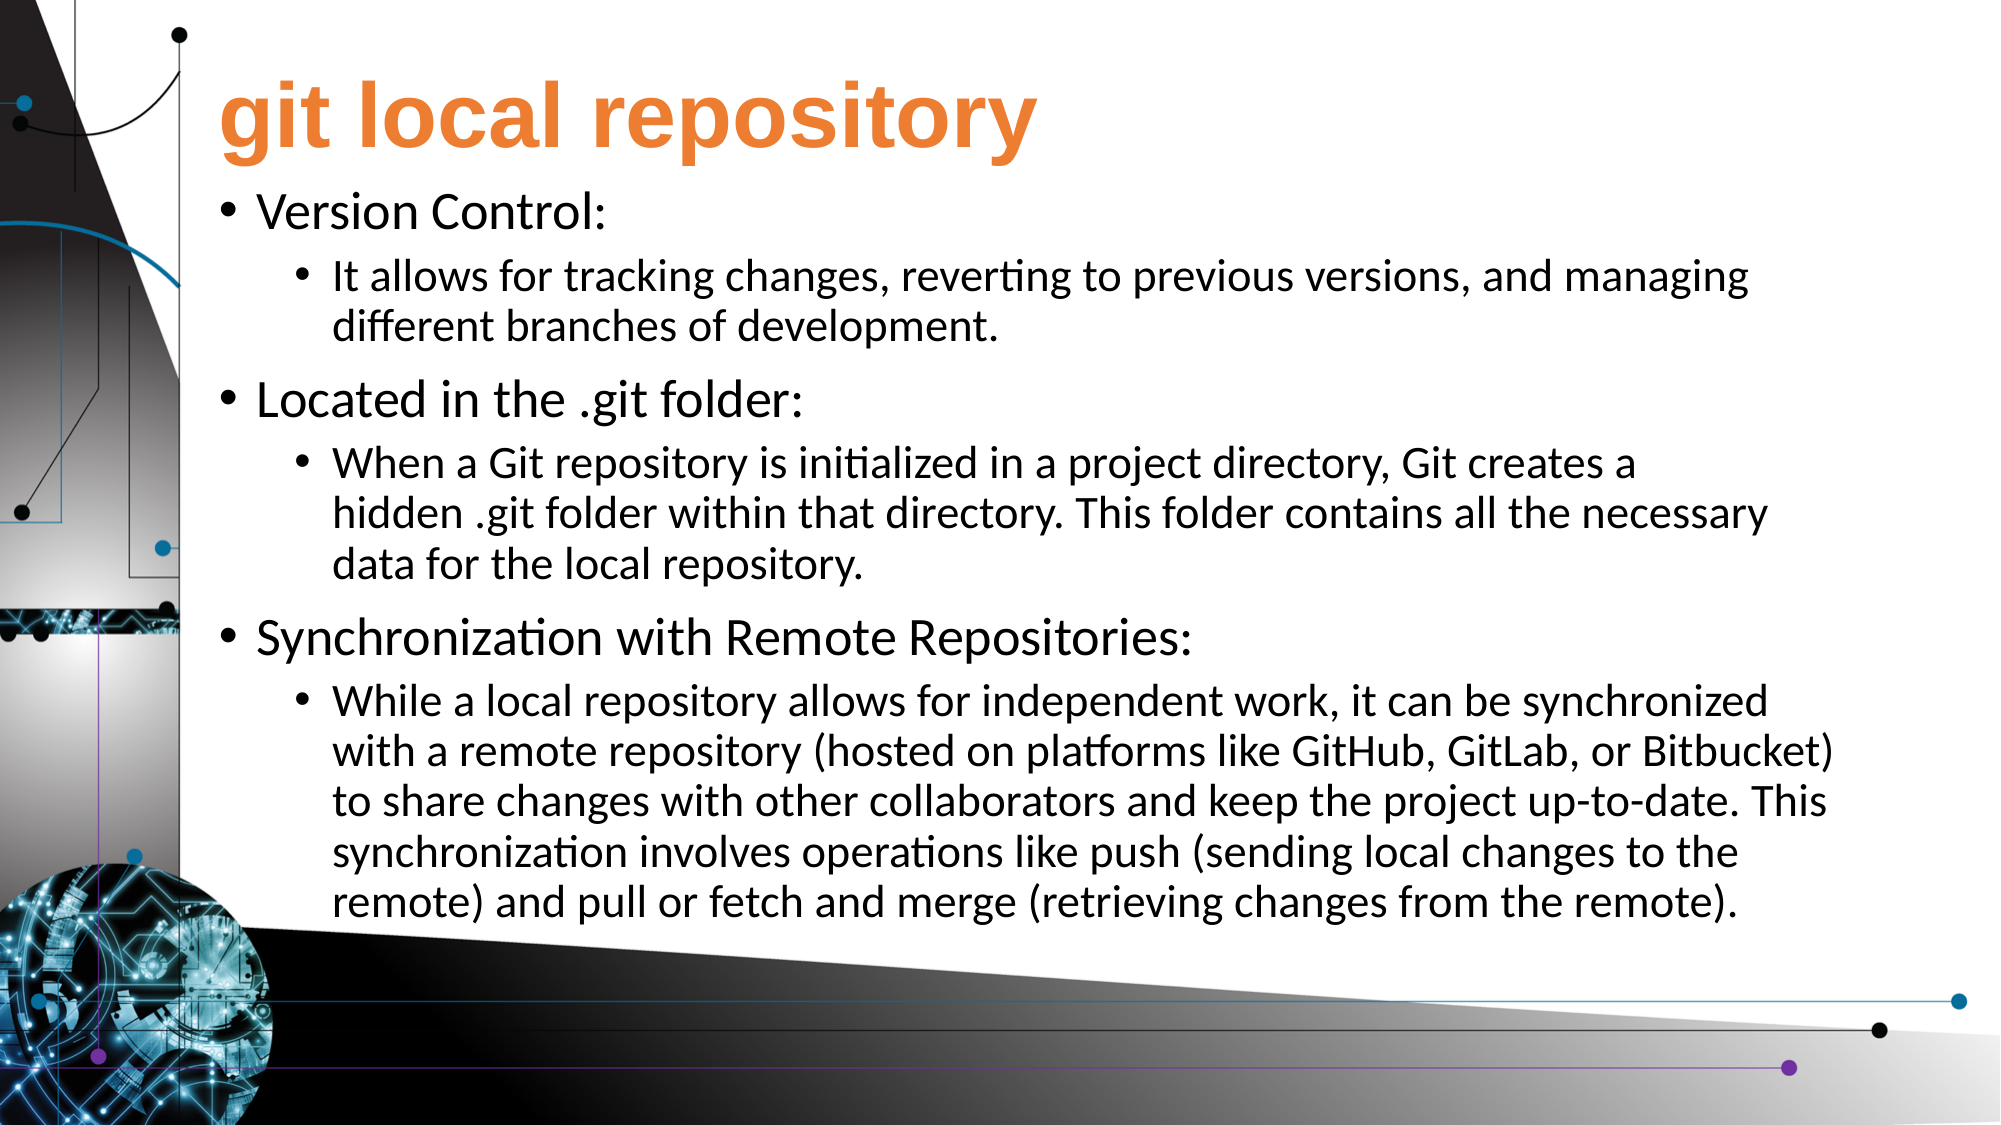

# git local repository
Version Control:
It allows for tracking changes, reverting to previous versions, and managing different branches of development.
Located in the .git folder:
When a Git repository is initialized in a project directory, Git creates a hidden .git folder within that directory. This folder contains all the necessary data for the local repository.
Synchronization with Remote Repositories:
While a local repository allows for independent work, it can be synchronized with a remote repository (hosted on platforms like GitHub, GitLab, or Bitbucket) to share changes with other collaborators and keep the project up-to-date. This synchronization involves operations like push (sending local changes to the remote) and pull or fetch and merge (retrieving changes from the remote).